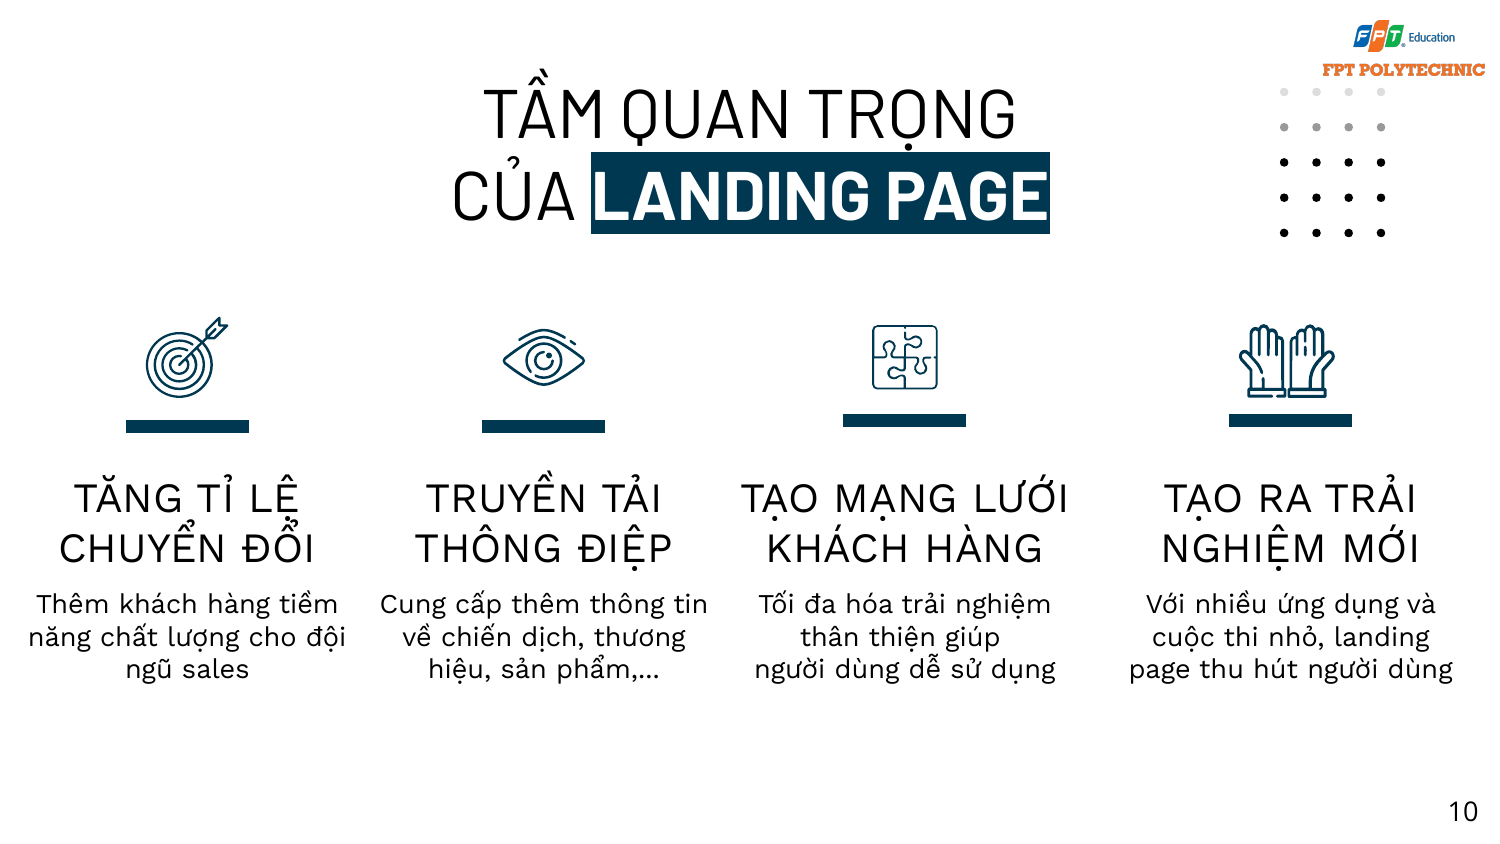

# TẦM QUAN TRỌNG
CỦA LANDING PAGE

TĂNG TỈ LỆ CHUYỂN ĐỔI
TRUYỀN TẢI THÔNG ĐIỆP
TẠO MẠNG LƯỚI KHÁCH HÀNG
TẠO RA TRẢI NGHIỆM MỚI
Thêm khách hàng tiềm năng chất lượng cho đội ngũ sales
Cung cấp thêm thông tin về chiến dịch, thương hiệu, sản phẩm,...
Tối đa hóa trải nghiệm thân thiện giúp
người dùng dễ sử dụng
Với nhiều ứng dụng và cuộc thi nhỏ, landing page thu hút người dùng
10